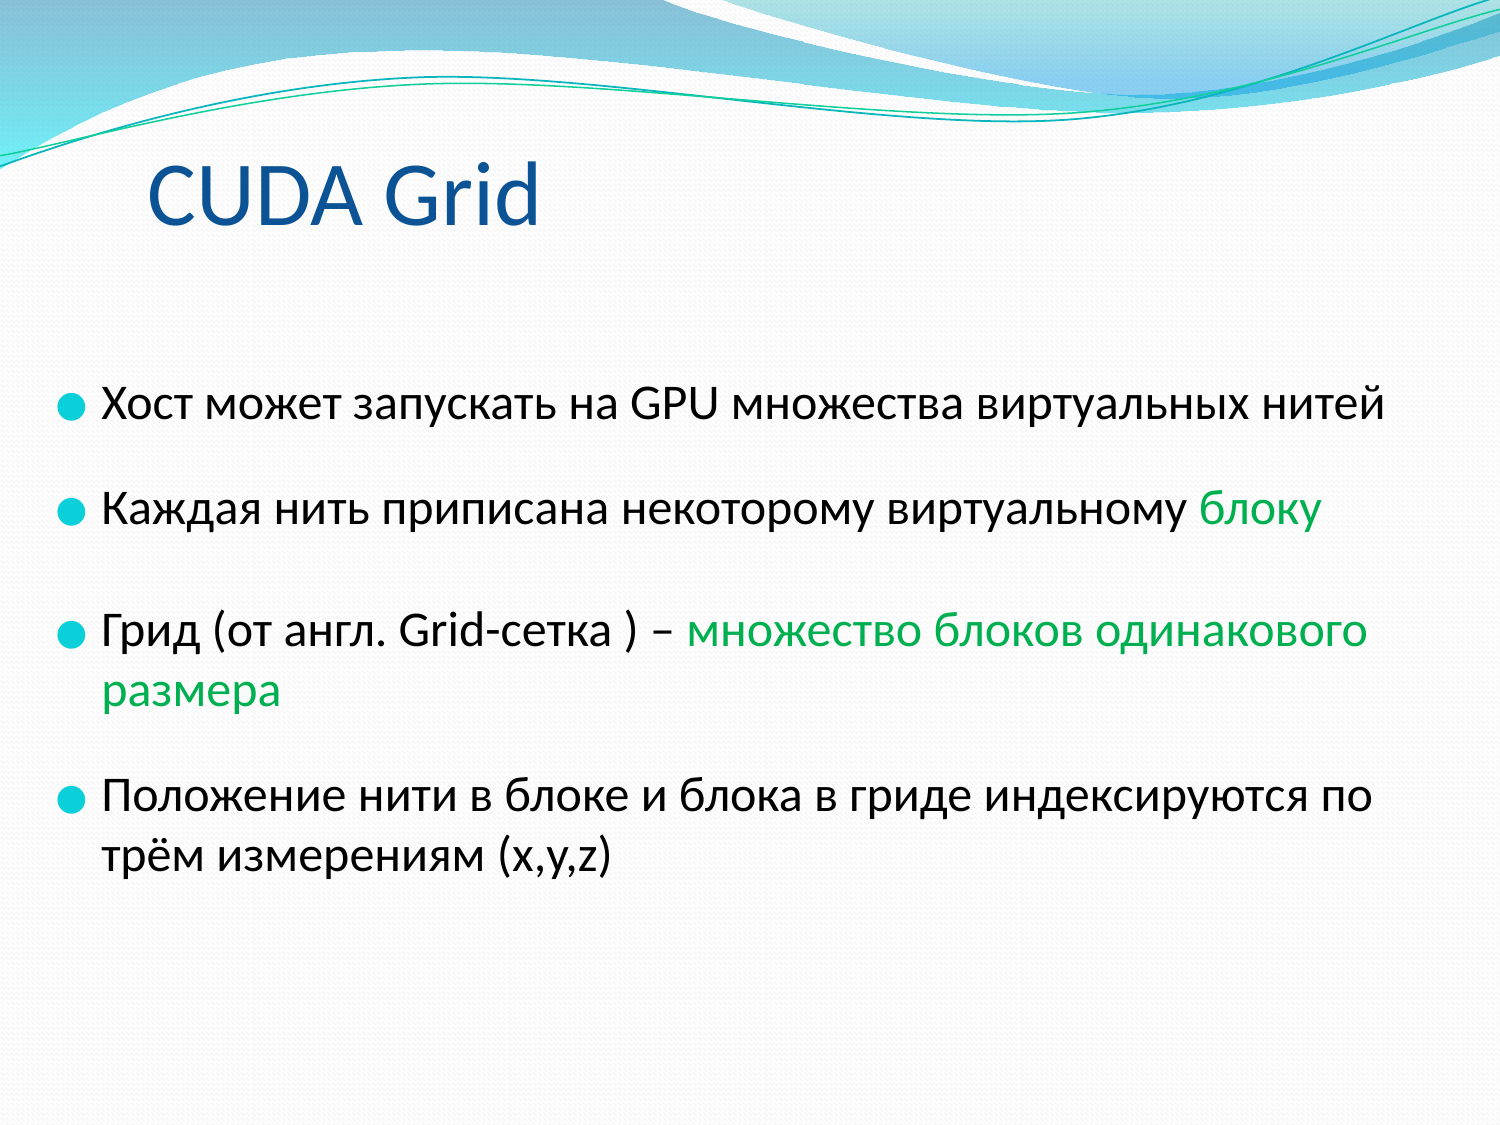

# CUDA Grid
Хост может запускать на GPU множества виртуальных нитей

Каждая нить приписана некоторому виртуальному блоку

Грид (от англ. Grid-сетка ) – множество блоков одинакового размера

Положение нити в блоке и блока в гриде индексируются по трём измерениям (x,y,z)